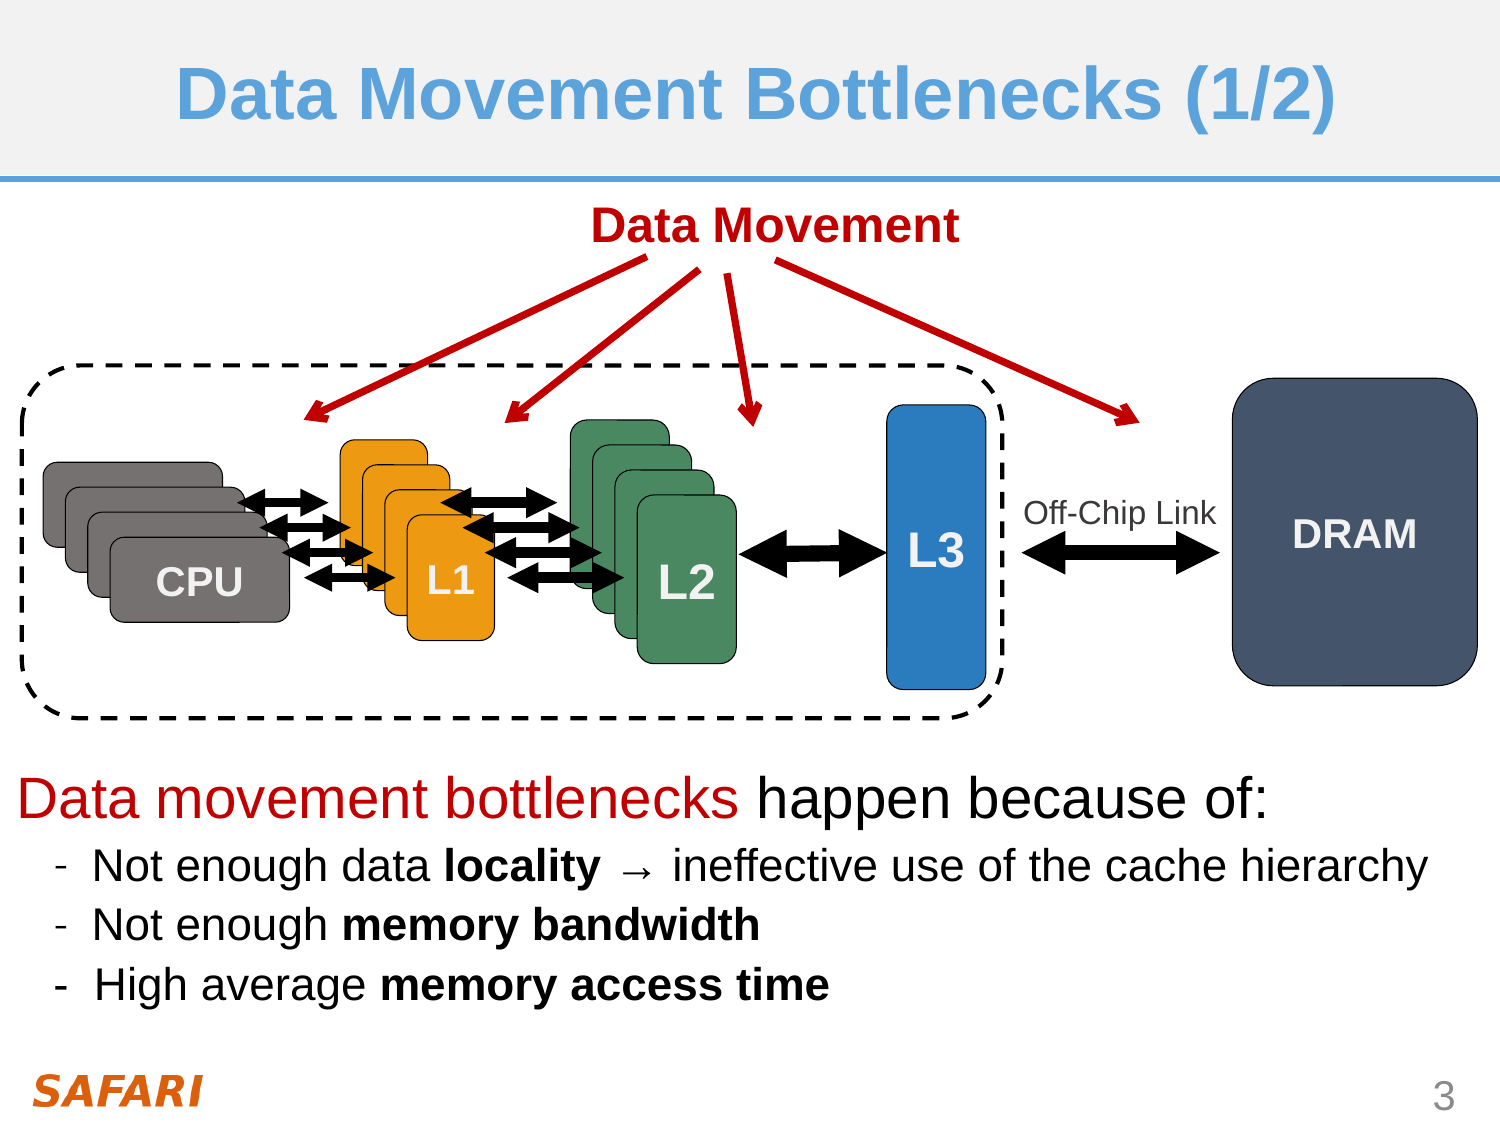

# Data Movement Bottlenecks (1/2)
Data Movement

DRAM
L3
L2
L1
L2
L1
L2
L1
L2
L1
CPU
Off-Chip Link
CPU
CPU
CPU
Data movement bottlenecks happen because of:
Not enough data locality → ineffective use of the cache hierarchy
Not enough memory bandwidth
-  High average memory access time
4